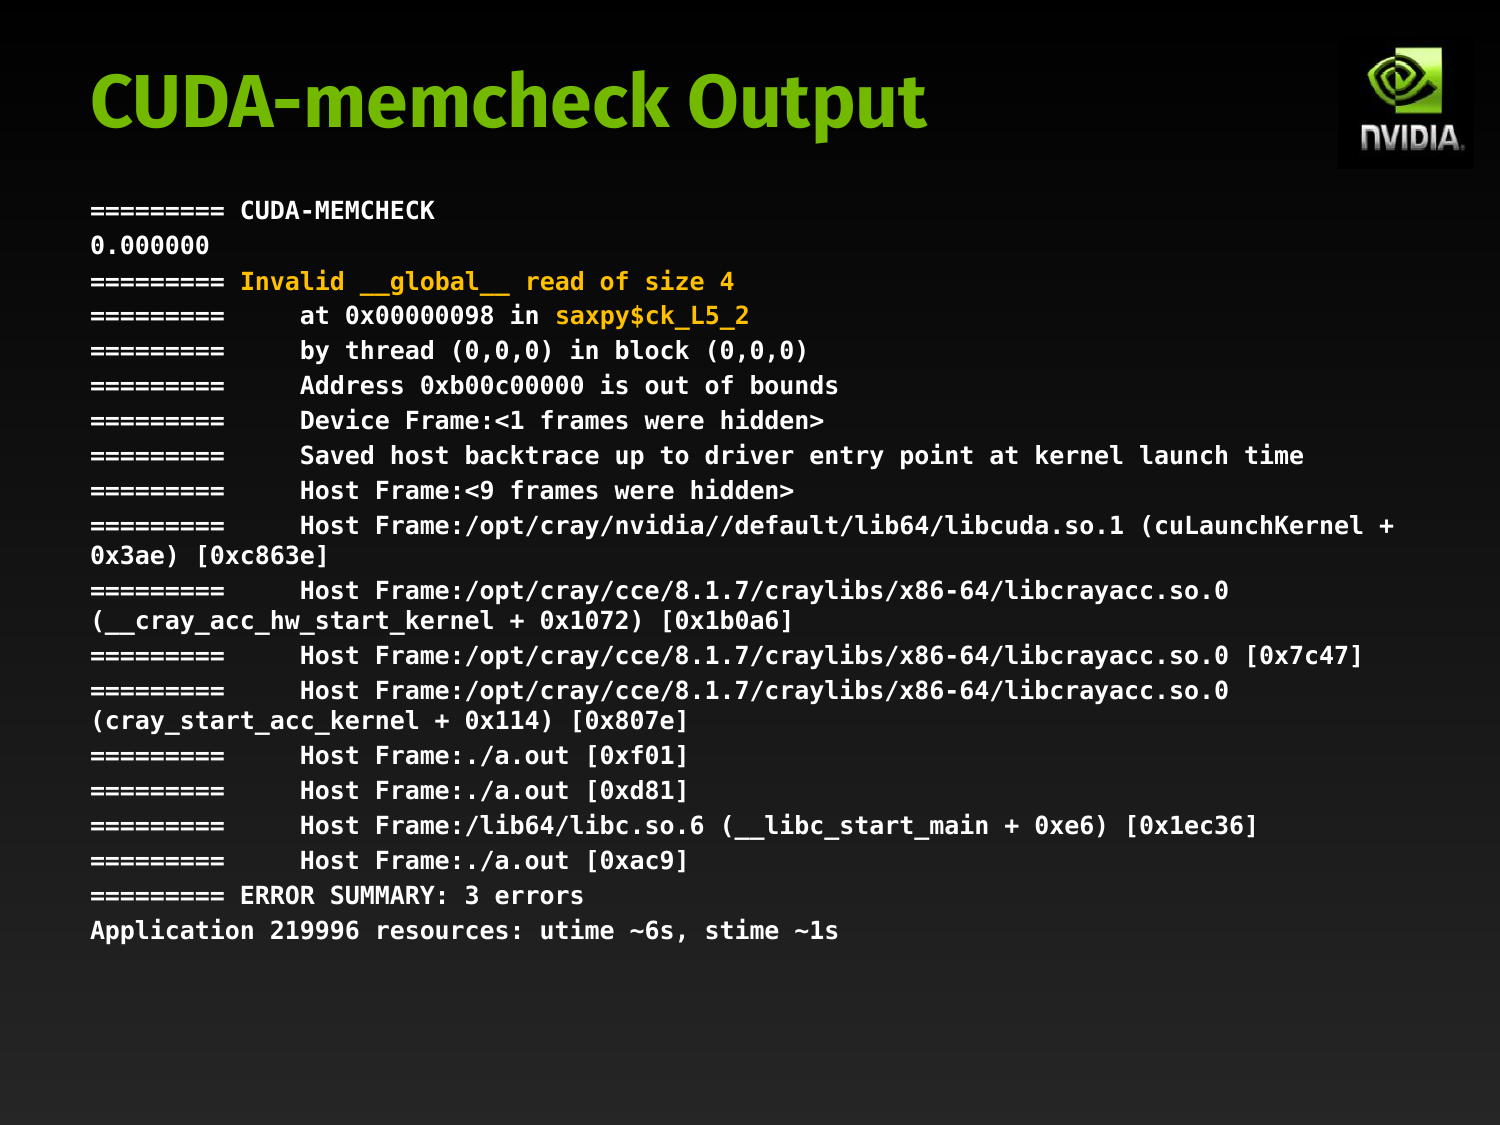

# CUDA-memcheck Output
========= CUDA-MEMCHECK
0.000000
========= Invalid __global__ read of size 4
=========     at 0x00000098 in saxpy$ck_L5_2
=========     by thread (0,0,0) in block (0,0,0)
=========     Address 0xb00c00000 is out of bounds
=========     Device Frame:<1 frames were hidden>
=========     Saved host backtrace up to driver entry point at kernel launch time
=========     Host Frame:<9 frames were hidden>
=========     Host Frame:/opt/cray/nvidia//default/lib64/libcuda.so.1 (cuLaunchKernel + 0x3ae) [0xc863e]
=========     Host Frame:/opt/cray/cce/8.1.7/craylibs/x86-64/libcrayacc.so.0 (__cray_acc_hw_start_kernel + 0x1072) [0x1b0a6]
=========     Host Frame:/opt/cray/cce/8.1.7/craylibs/x86-64/libcrayacc.so.0 [0x7c47]
=========     Host Frame:/opt/cray/cce/8.1.7/craylibs/x86-64/libcrayacc.so.0 (cray_start_acc_kernel + 0x114) [0x807e]
=========     Host Frame:./a.out [0xf01]
=========     Host Frame:./a.out [0xd81]
=========     Host Frame:/lib64/libc.so.6 (__libc_start_main + 0xe6) [0x1ec36]
=========     Host Frame:./a.out [0xac9]
========= ERROR SUMMARY: 3 errors
Application 219996 resources: utime ~6s, stime ~1s